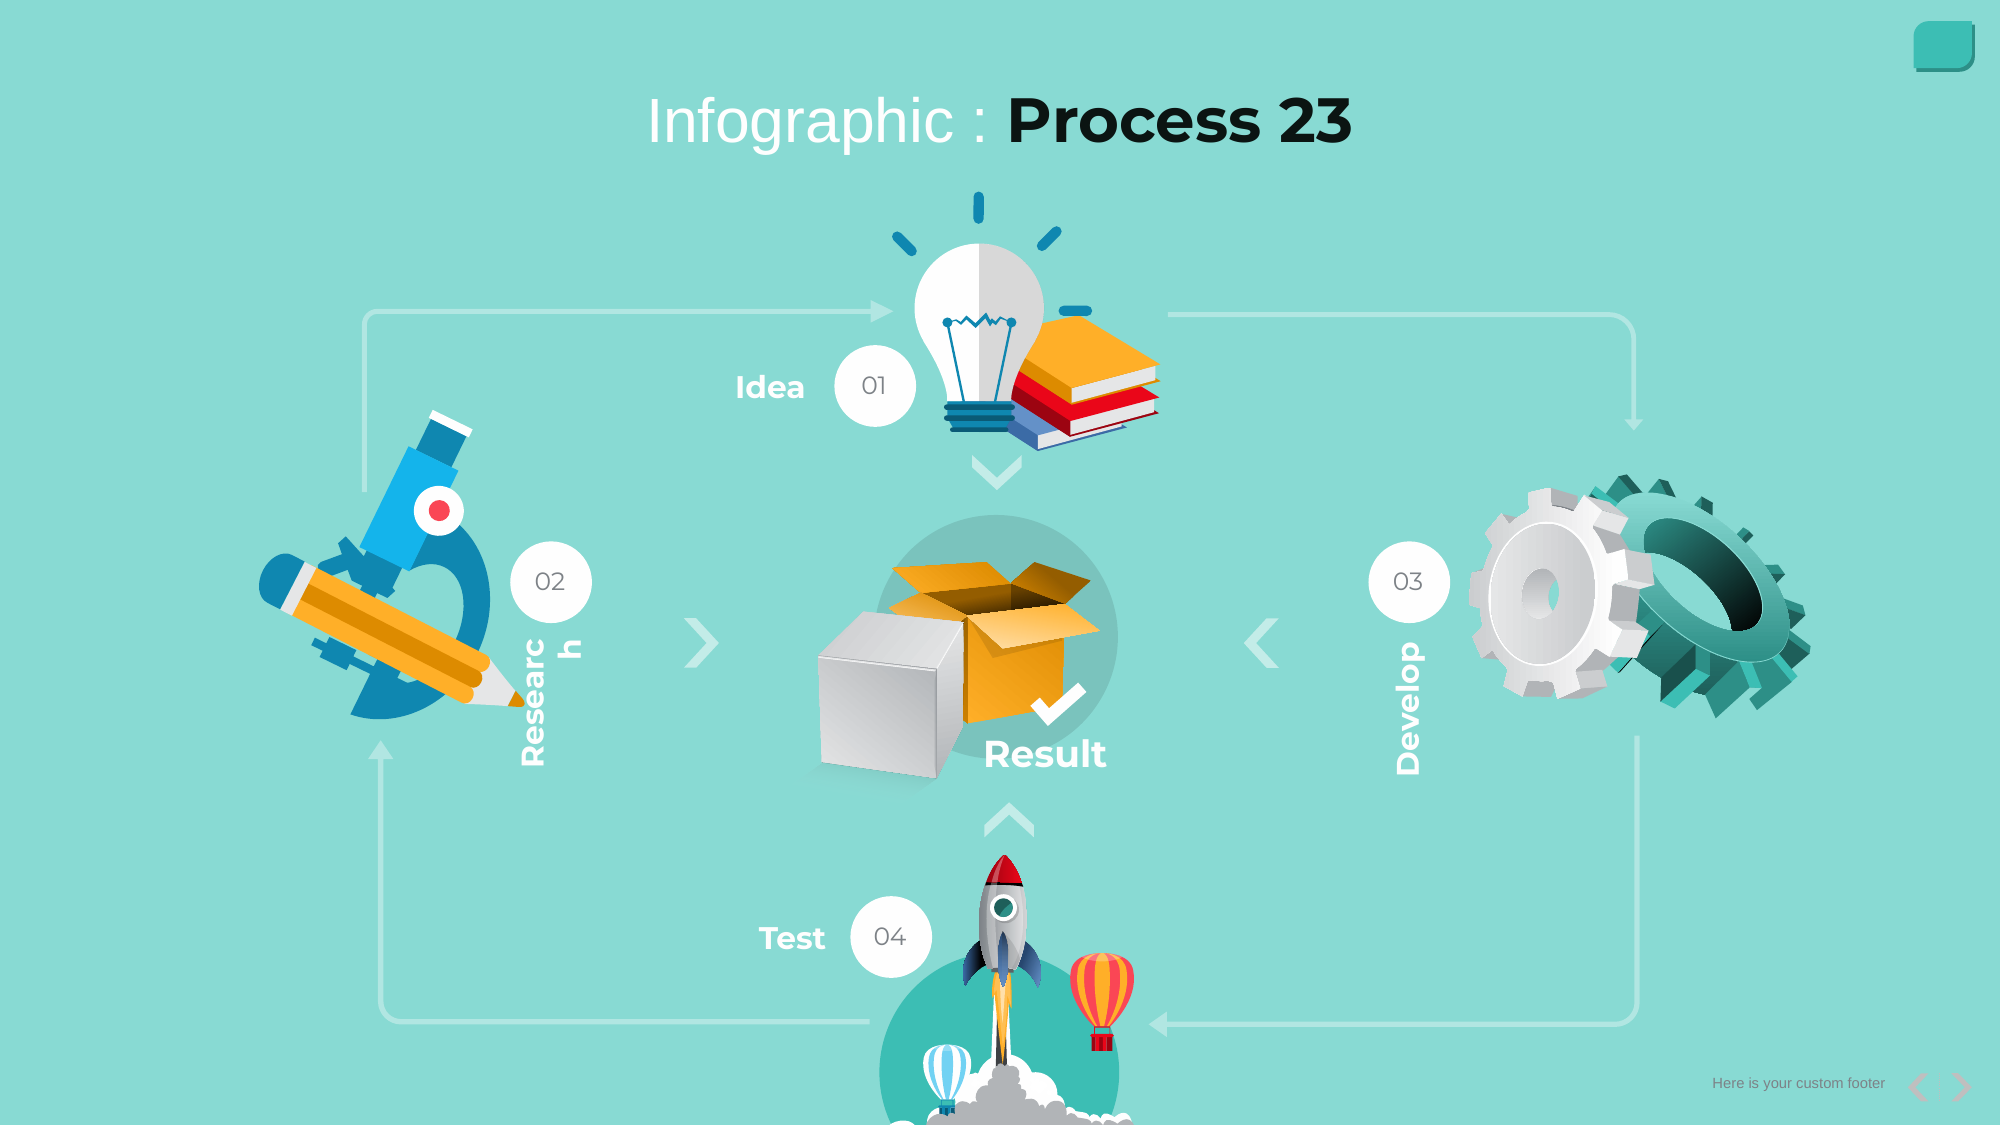

46
Infographic : Process 23

01
Idea

02

03

Research

Develop
Result

04
Test
Here is your custom footer